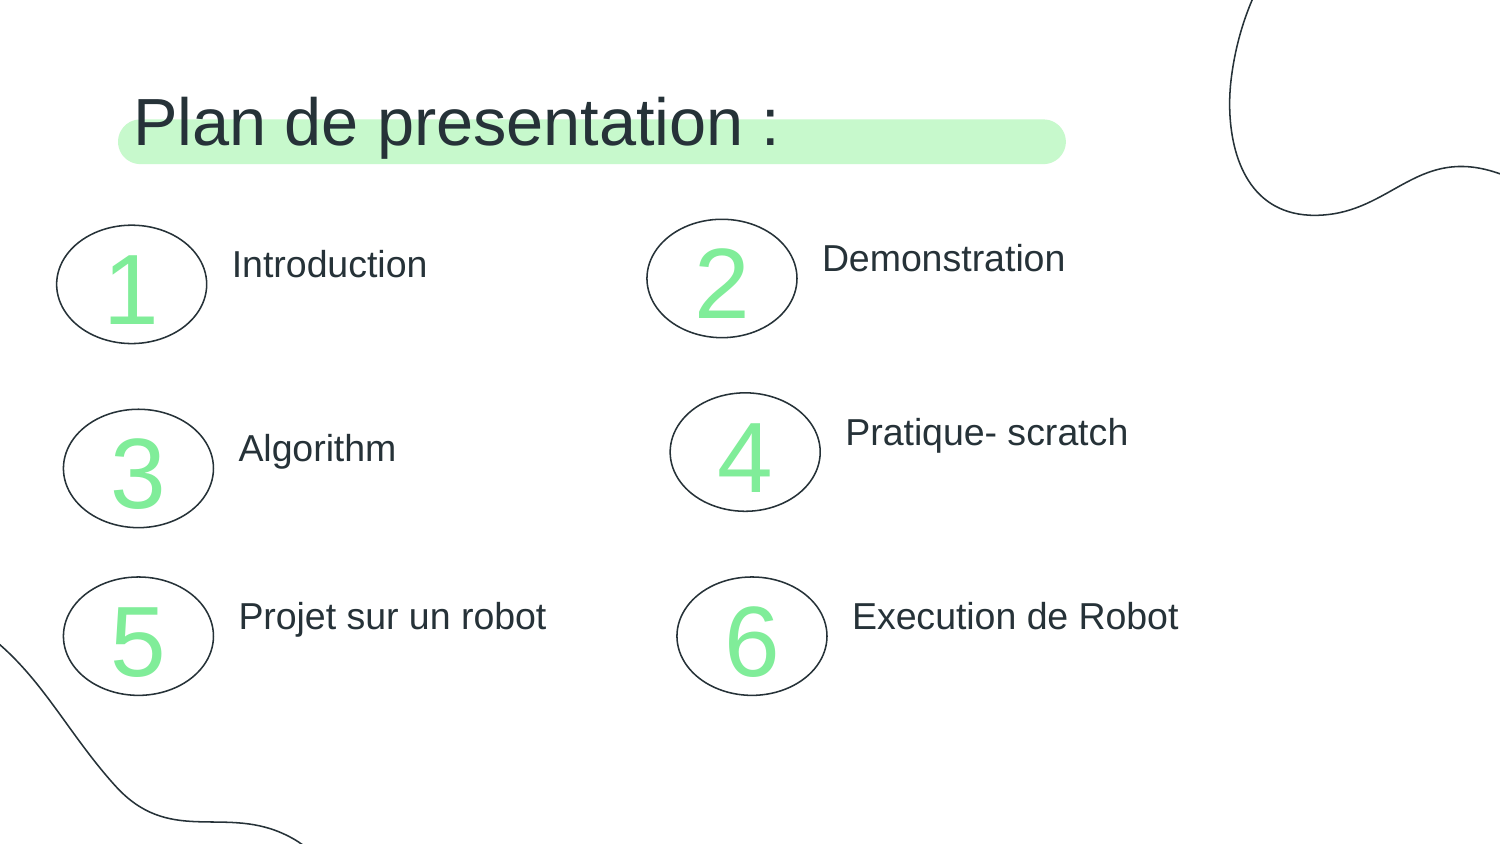

Plan de presentation :

Demonstration

Introduction
2
# 1

Pratique- scratch
4

Algorithm
3

Projet sur un robot
Execution de Robot

5
6